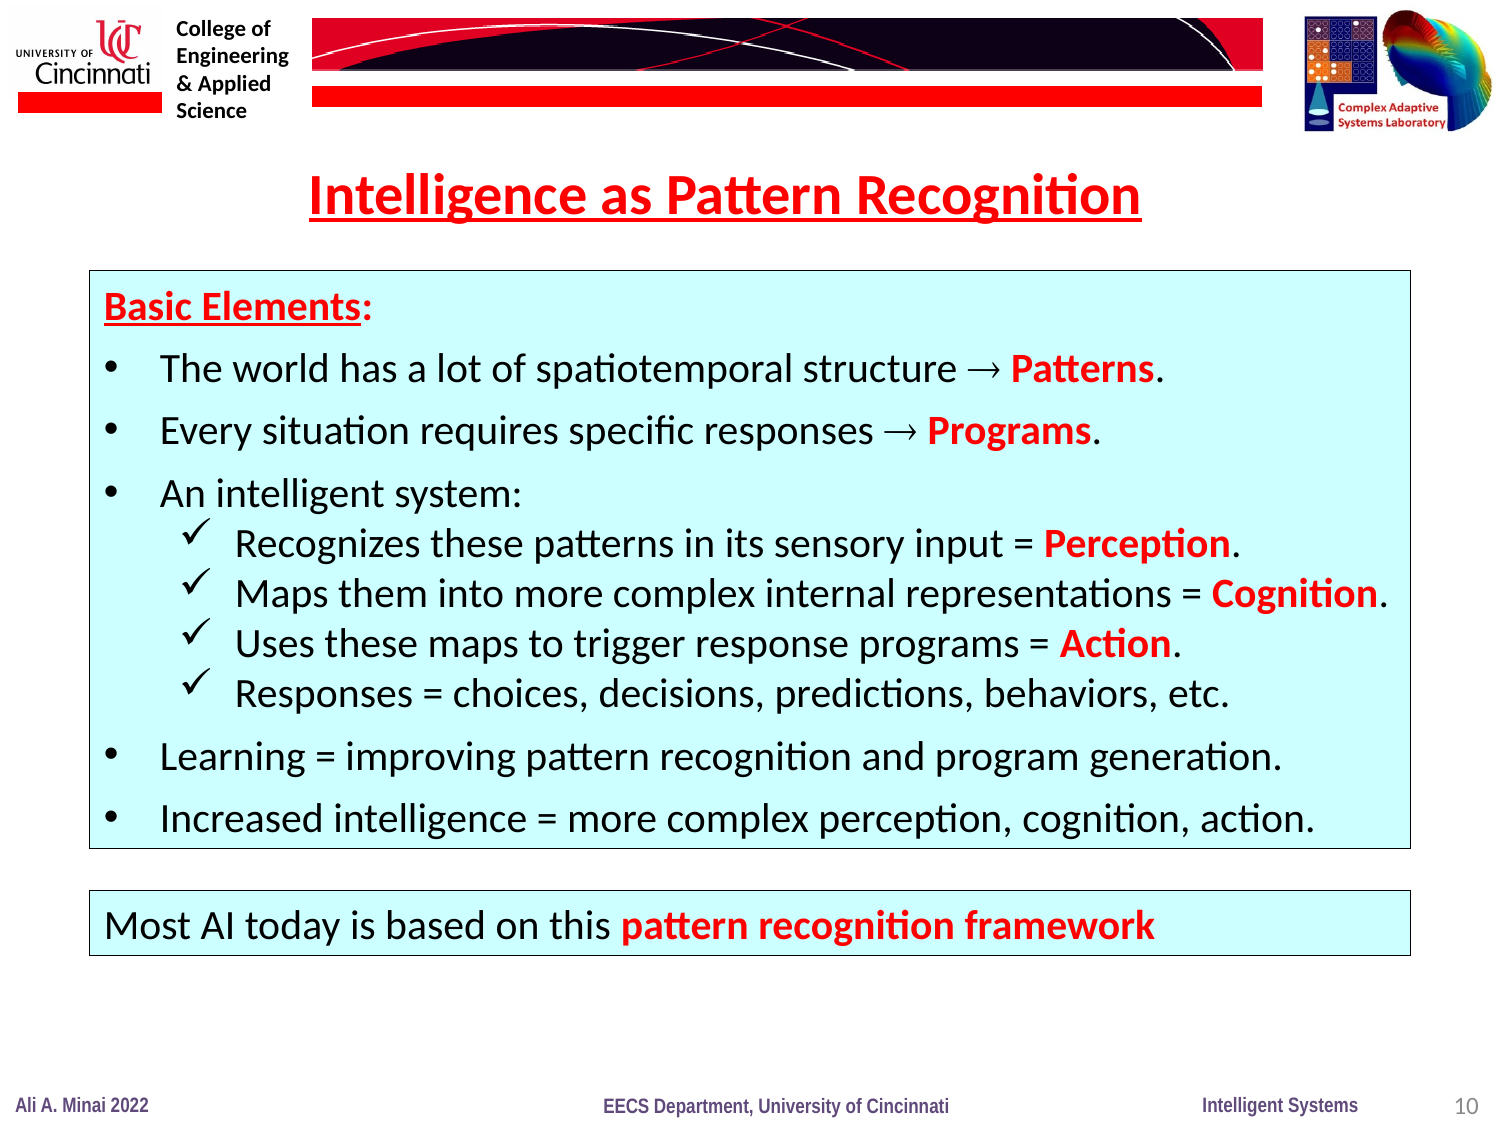

Intelligence as Pattern Recognition
Basic Elements:
The world has a lot of spatiotemporal structure → Patterns.
Every situation requires specific responses → Programs.
An intelligent system:
Recognizes these patterns in its sensory input = Perception.
Maps them into more complex internal representations = Cognition.
Uses these maps to trigger response programs = Action.
Responses = choices, decisions, predictions, behaviors, etc.
Learning = improving pattern recognition and program generation.
Increased intelligence = more complex perception, cognition, action.
Most AI today is based on this pattern recognition framework